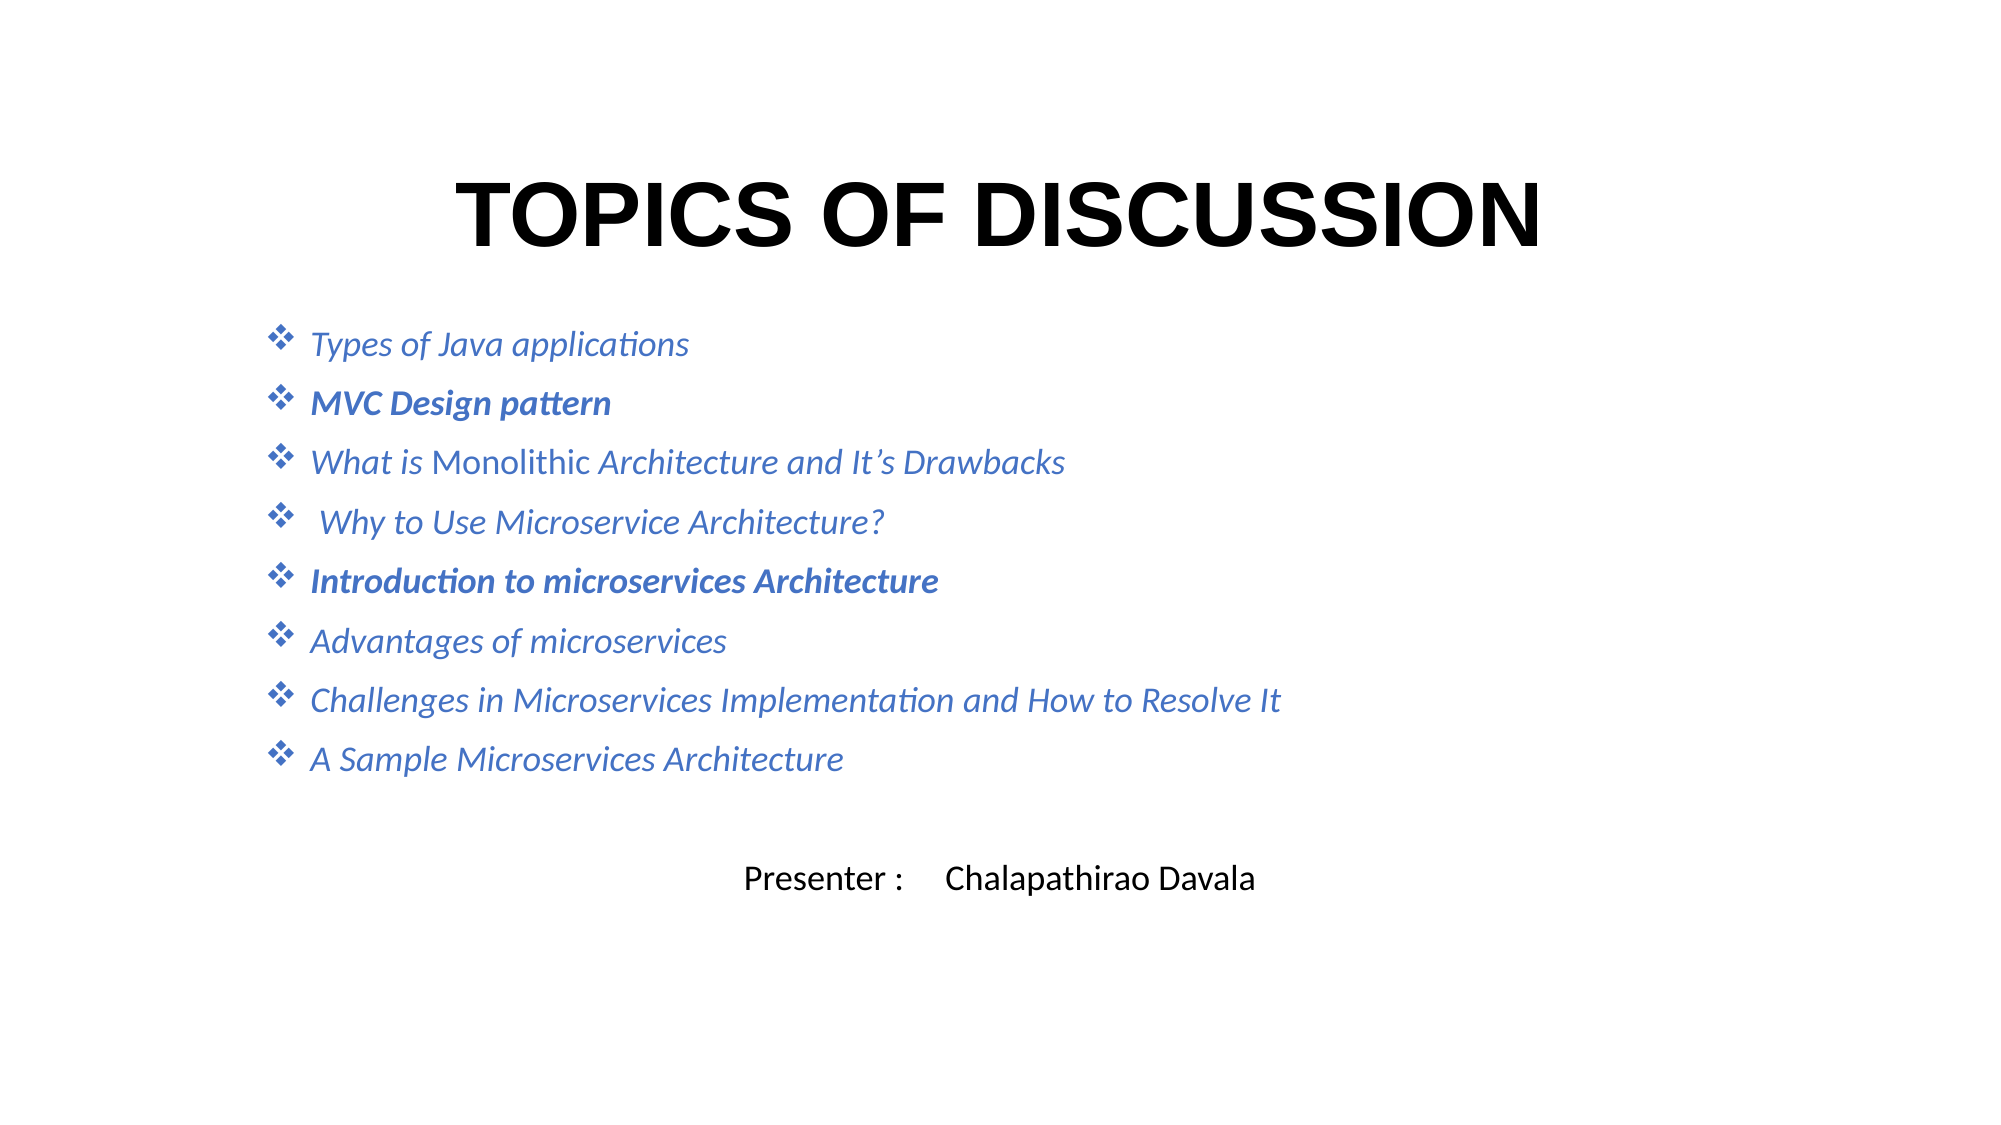

# TOPICS OF DISCUSSION
Types of Java applications
MVC Design pattern
What is Monolithic Architecture and It’s Drawbacks
 Why to Use Microservice Architecture?
Introduction to microservices Architecture
Advantages of microservices
Challenges in Microservices Implementation and How to Resolve It
A Sample Microservices Architecture

Presenter :     Chalapathirao Davala